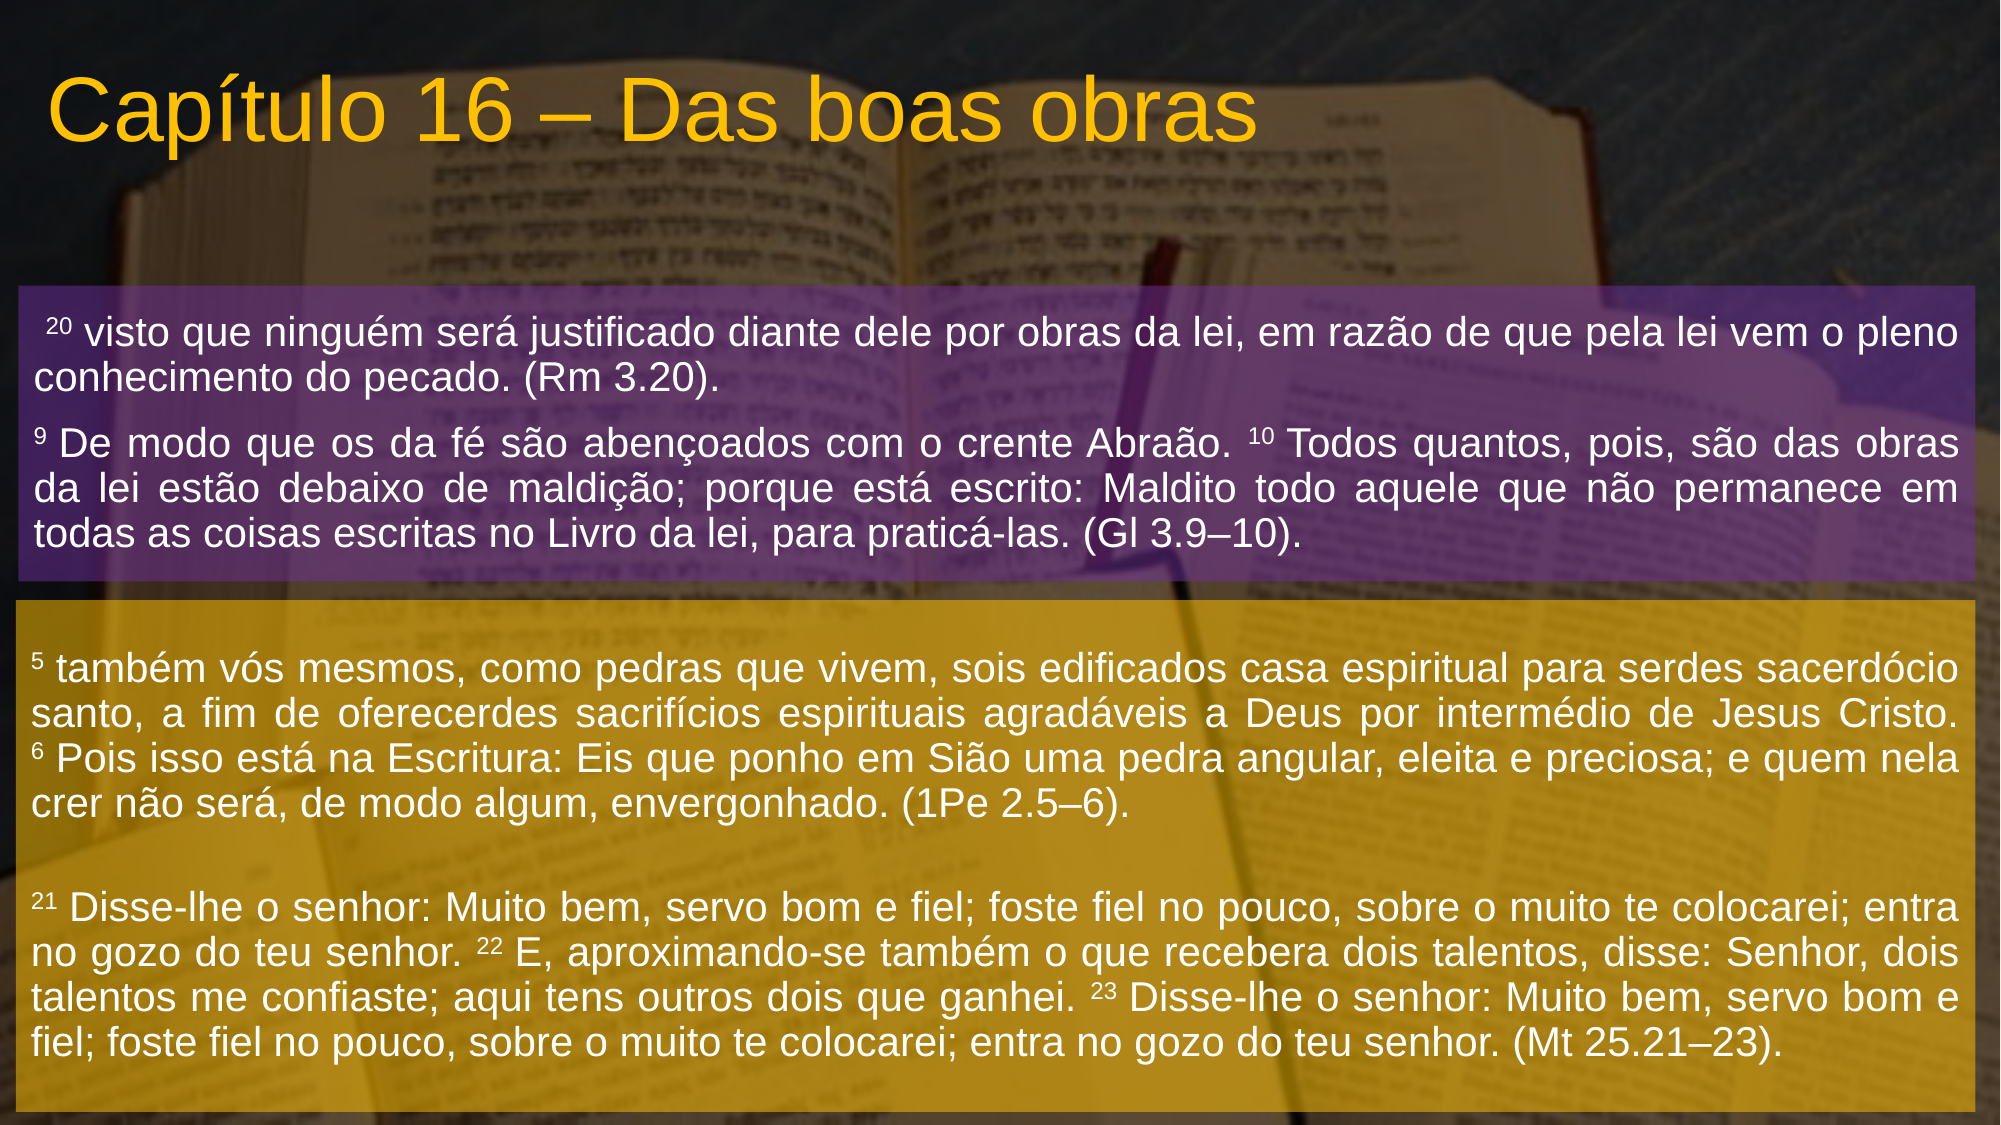

# Capítulo 16 – Das boas obras
 20 visto que ninguém será justificado diante dele por obras da lei, em razão de que pela lei vem o pleno conhecimento do pecado. (Rm 3.20).
9 De modo que os da fé são abençoados com o crente Abraão. 10 Todos quantos, pois, são das obras da lei estão debaixo de maldição; porque está escrito: Maldito todo aquele que não permanece em todas as coisas escritas no Livro da lei, para praticá-las. (Gl 3.9–10).
5 também vós mesmos, como pedras que vivem, sois edificados casa espiritual para serdes sacerdócio santo, a fim de oferecerdes sacrifícios espirituais agradáveis a Deus por intermédio de Jesus Cristo. 6 Pois isso está na Escritura: Eis que ponho em Sião uma pedra angular, eleita e preciosa; e quem nela crer não será, de modo algum, envergonhado. (1Pe 2.5–6).

21 Disse-lhe o senhor: Muito bem, servo bom e fiel; foste fiel no pouco, sobre o muito te colocarei; entra no gozo do teu senhor. 22 E, aproximando-se também o que recebera dois talentos, disse: Senhor, dois talentos me confiaste; aqui tens outros dois que ganhei. 23 Disse-lhe o senhor: Muito bem, servo bom e fiel; foste fiel no pouco, sobre o muito te colocarei; entra no gozo do teu senhor. (Mt 25.21–23).